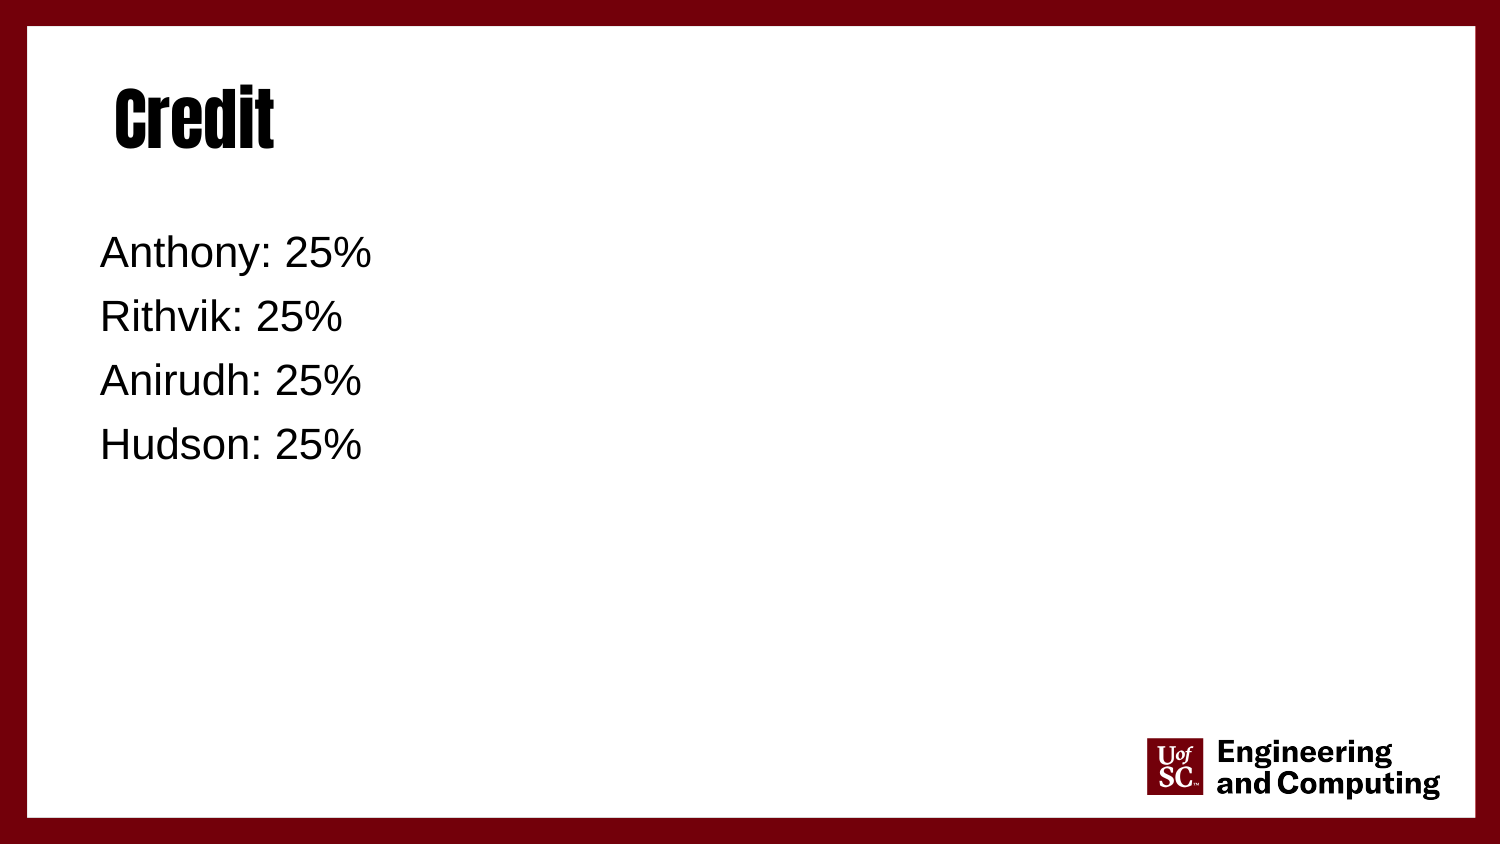

# Credit
Anthony: 25%
Rithvik: 25%
Anirudh: 25%
Hudson: 25%